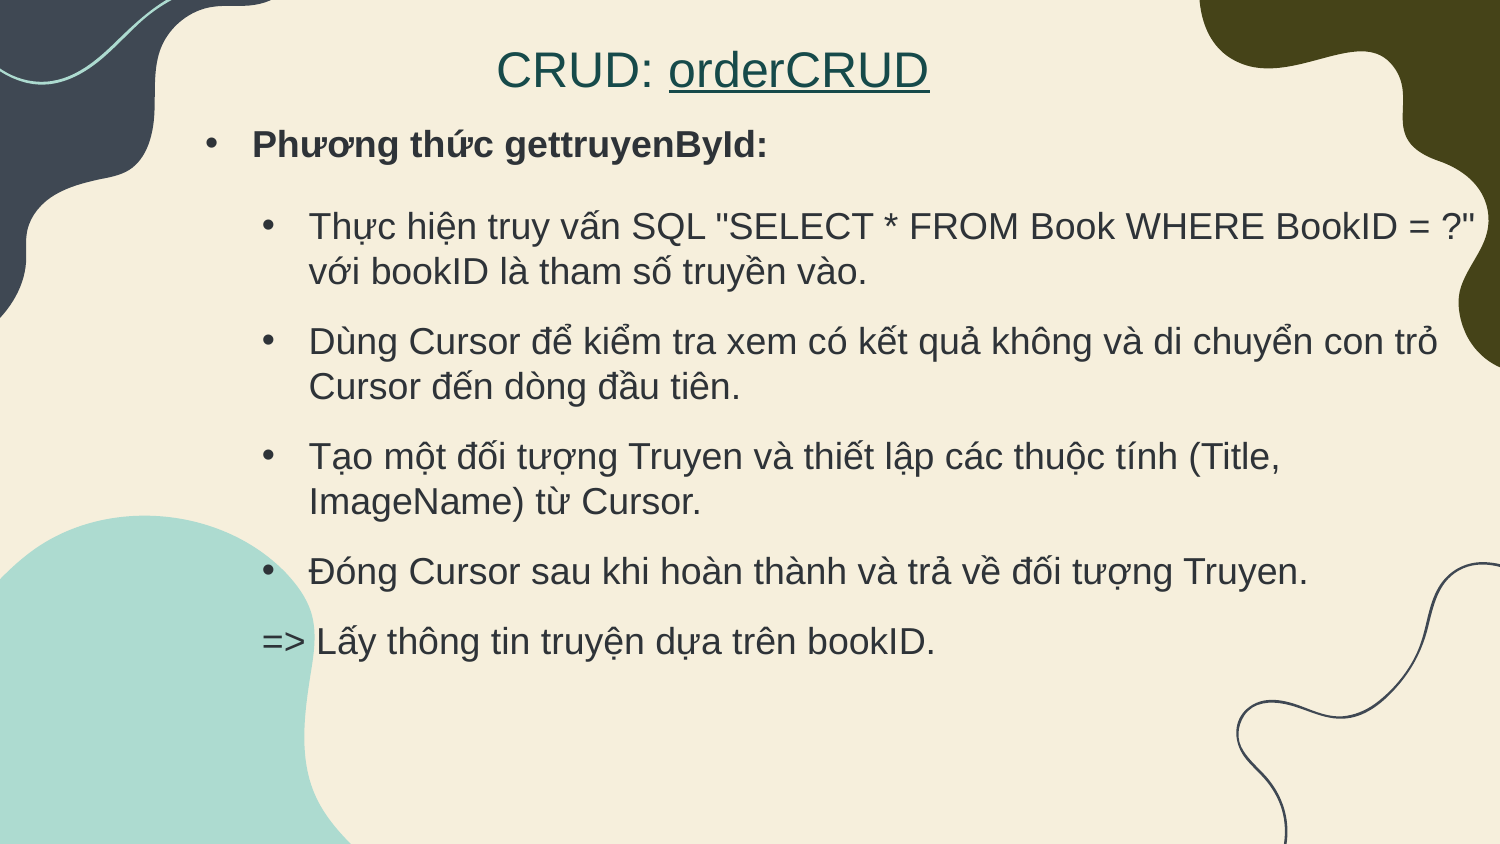

# CRUD: orderCRUD
Phương thức gettruyenById:
Thực hiện truy vấn SQL "SELECT * FROM Book WHERE BookID = ?" với bookID là tham số truyền vào.
Dùng Cursor để kiểm tra xem có kết quả không và di chuyển con trỏ Cursor đến dòng đầu tiên.
Tạo một đối tượng Truyen và thiết lập các thuộc tính (Title, ImageName) từ Cursor.
Đóng Cursor sau khi hoàn thành và trả về đối tượng Truyen.
=> Lấy thông tin truyện dựa trên bookID.